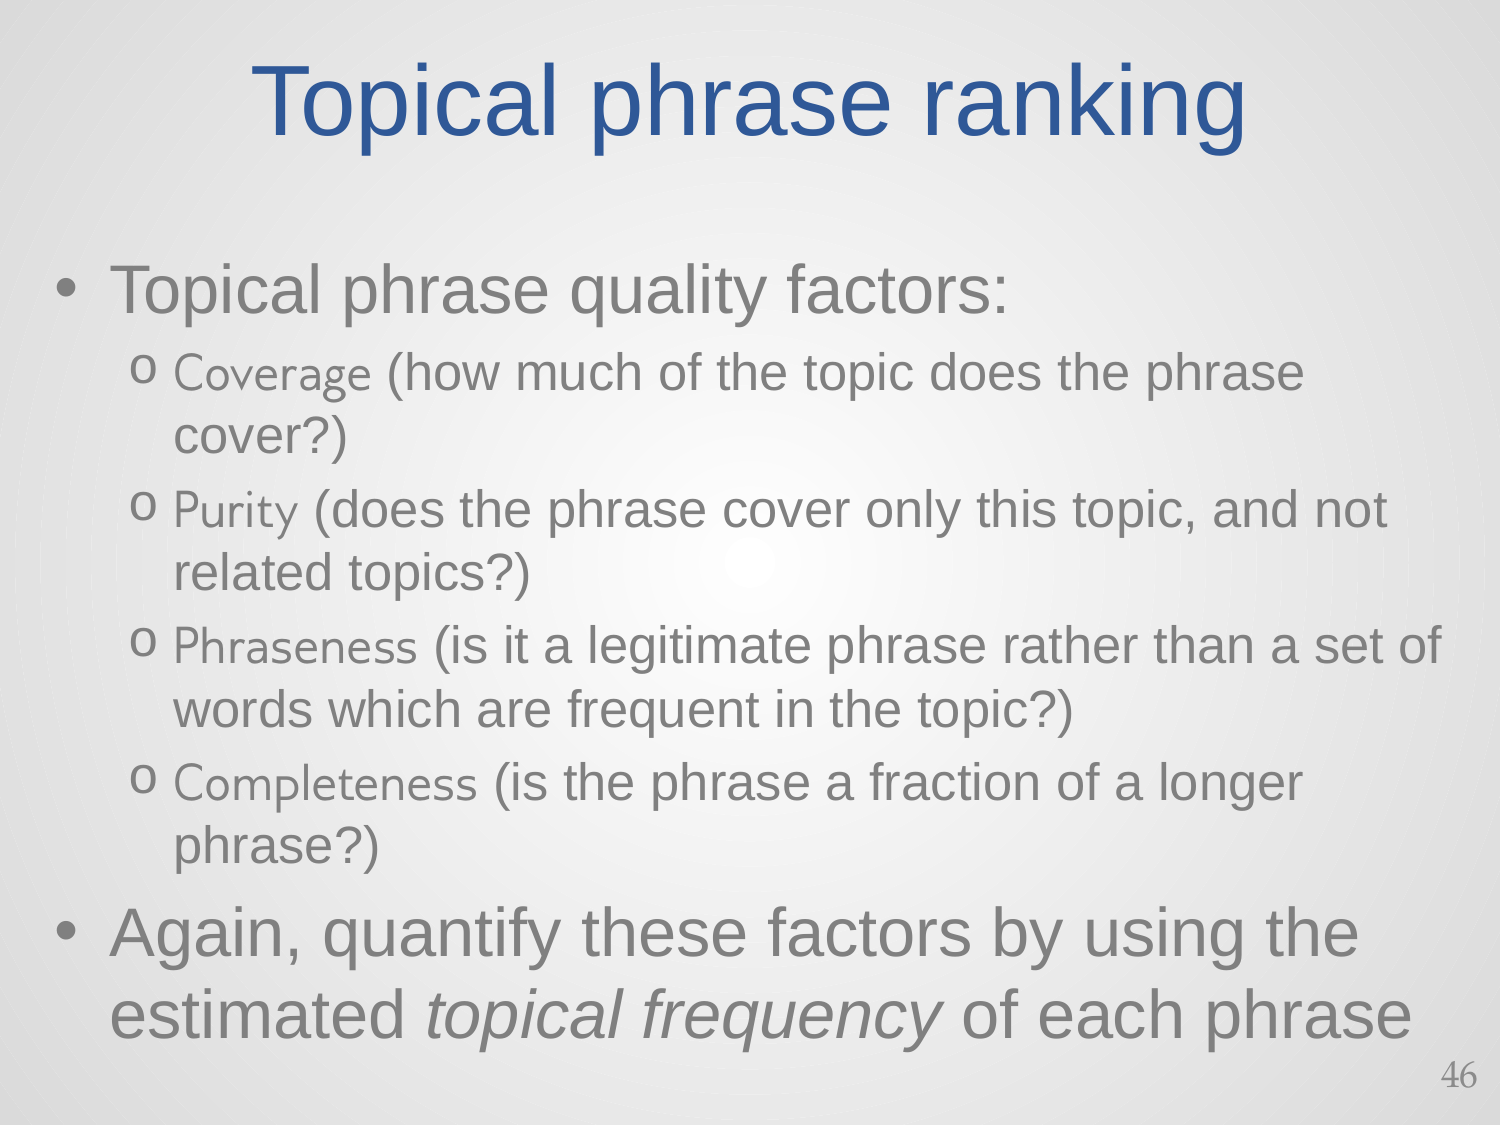

# Topical phrase ranking
Topical phrase quality factors:
Coverage (how much of the topic does the phrase cover?)
Purity (does the phrase cover only this topic, and not related topics?)
Phraseness (is it a legitimate phrase rather than a set of words which are frequent in the topic?)
Completeness (is the phrase a fraction of a longer phrase?)
Again, quantify these factors by using the estimated topical frequency of each phrase

46